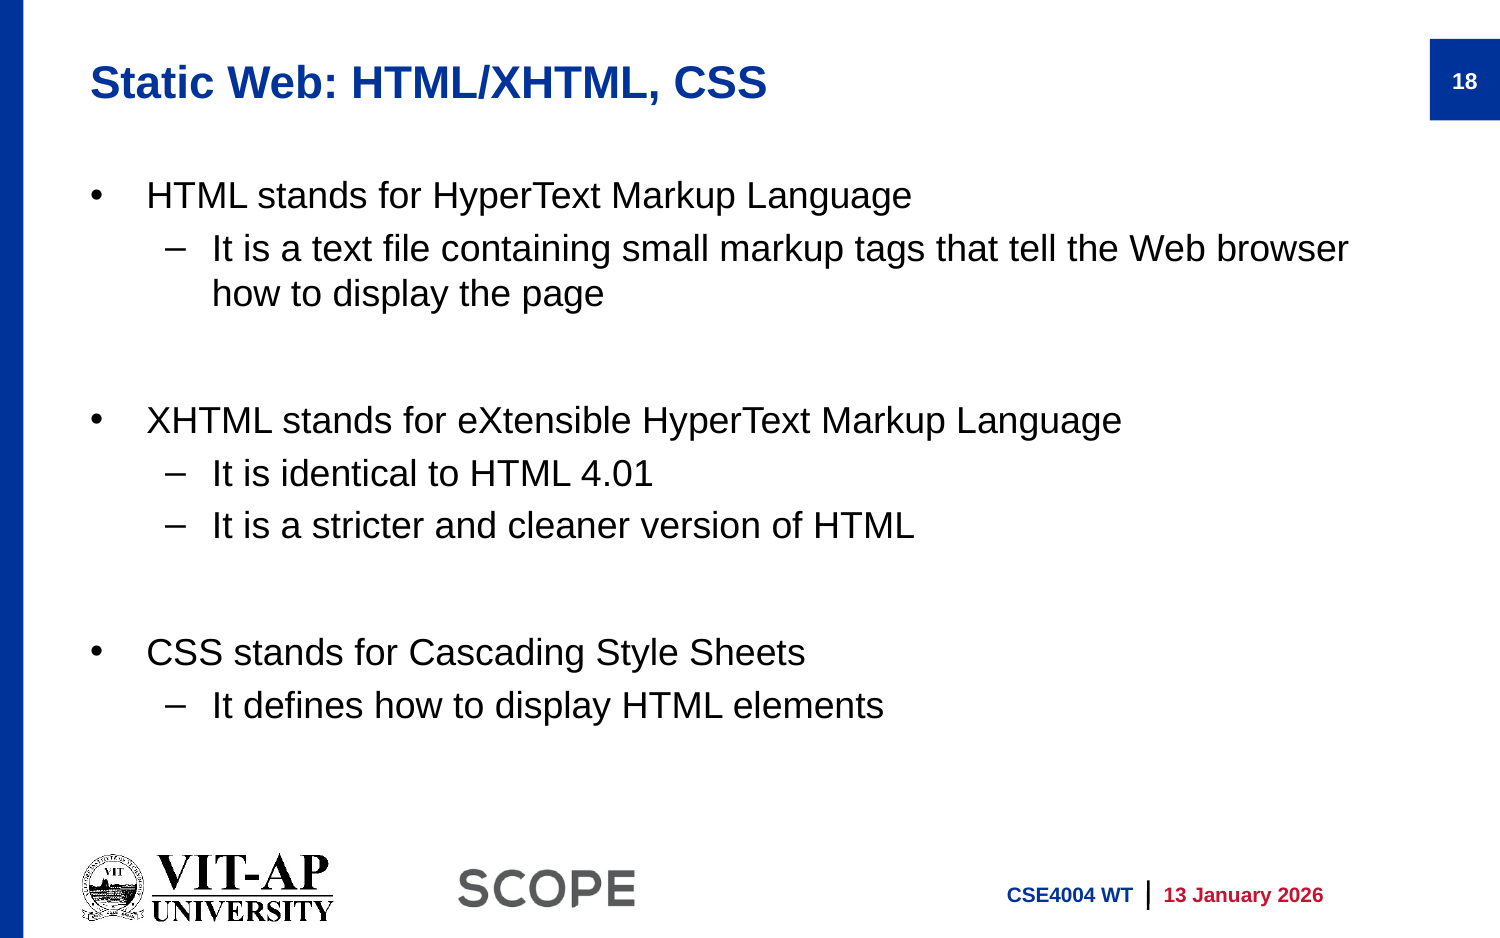

# Static Web: HTML/XHTML, CSS
18
HTML stands for HyperText Markup Language
It is a text file containing small markup tags that tell the Web browser how to display the page

XHTML stands for eXtensible HyperText Markup Language
It is identical to HTML 4.01
It is a stricter and cleaner version of HTML

CSS stands for Cascading Style Sheets
It defines how to display HTML elements

CSE4004 WT
13 January 2026